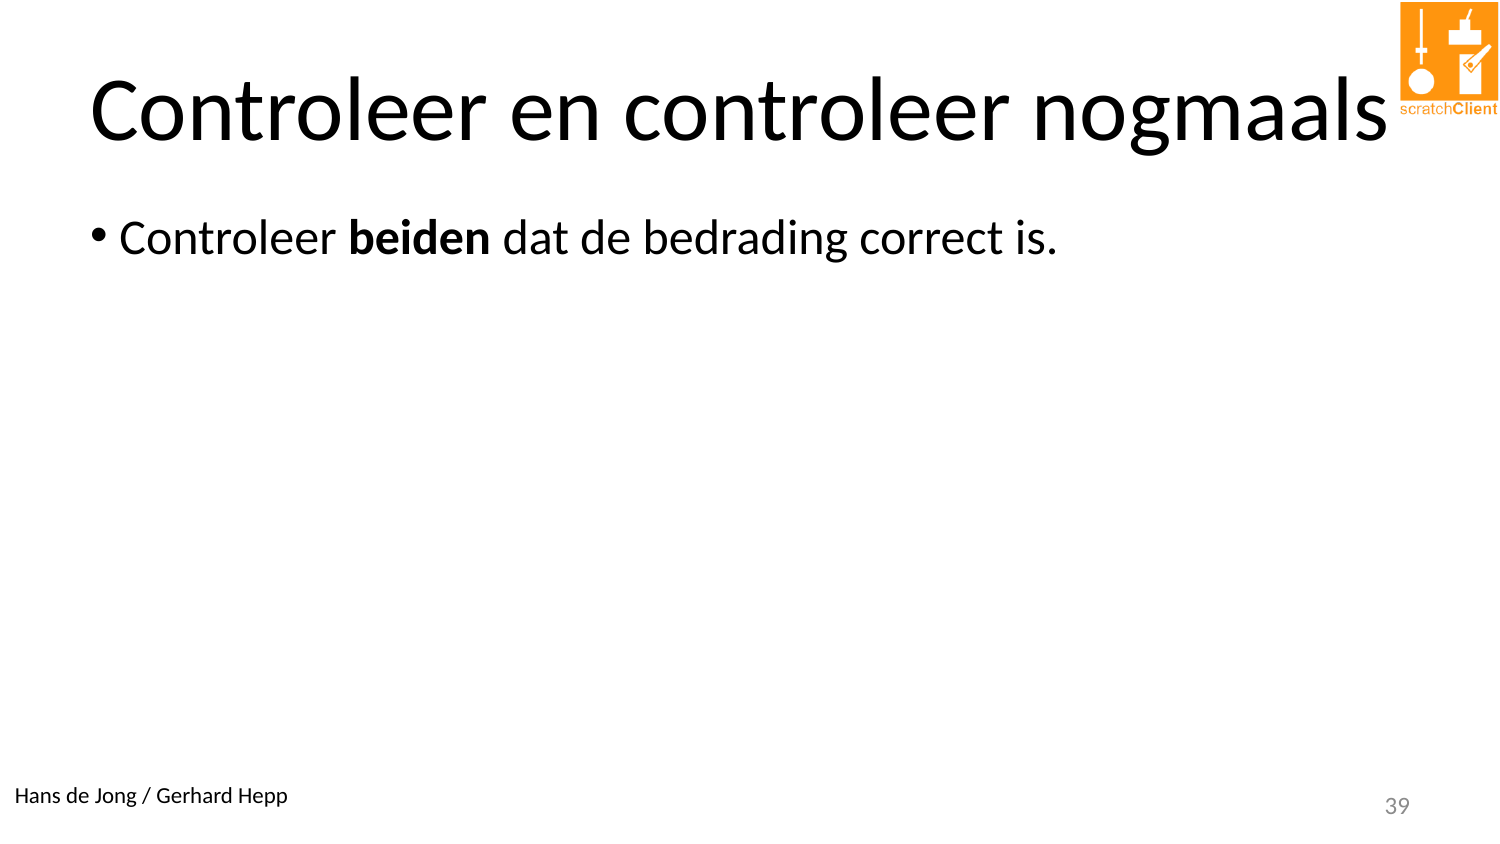

# Controleer en controleer nogmaals
Controleer beiden dat de bedrading correct is.
39